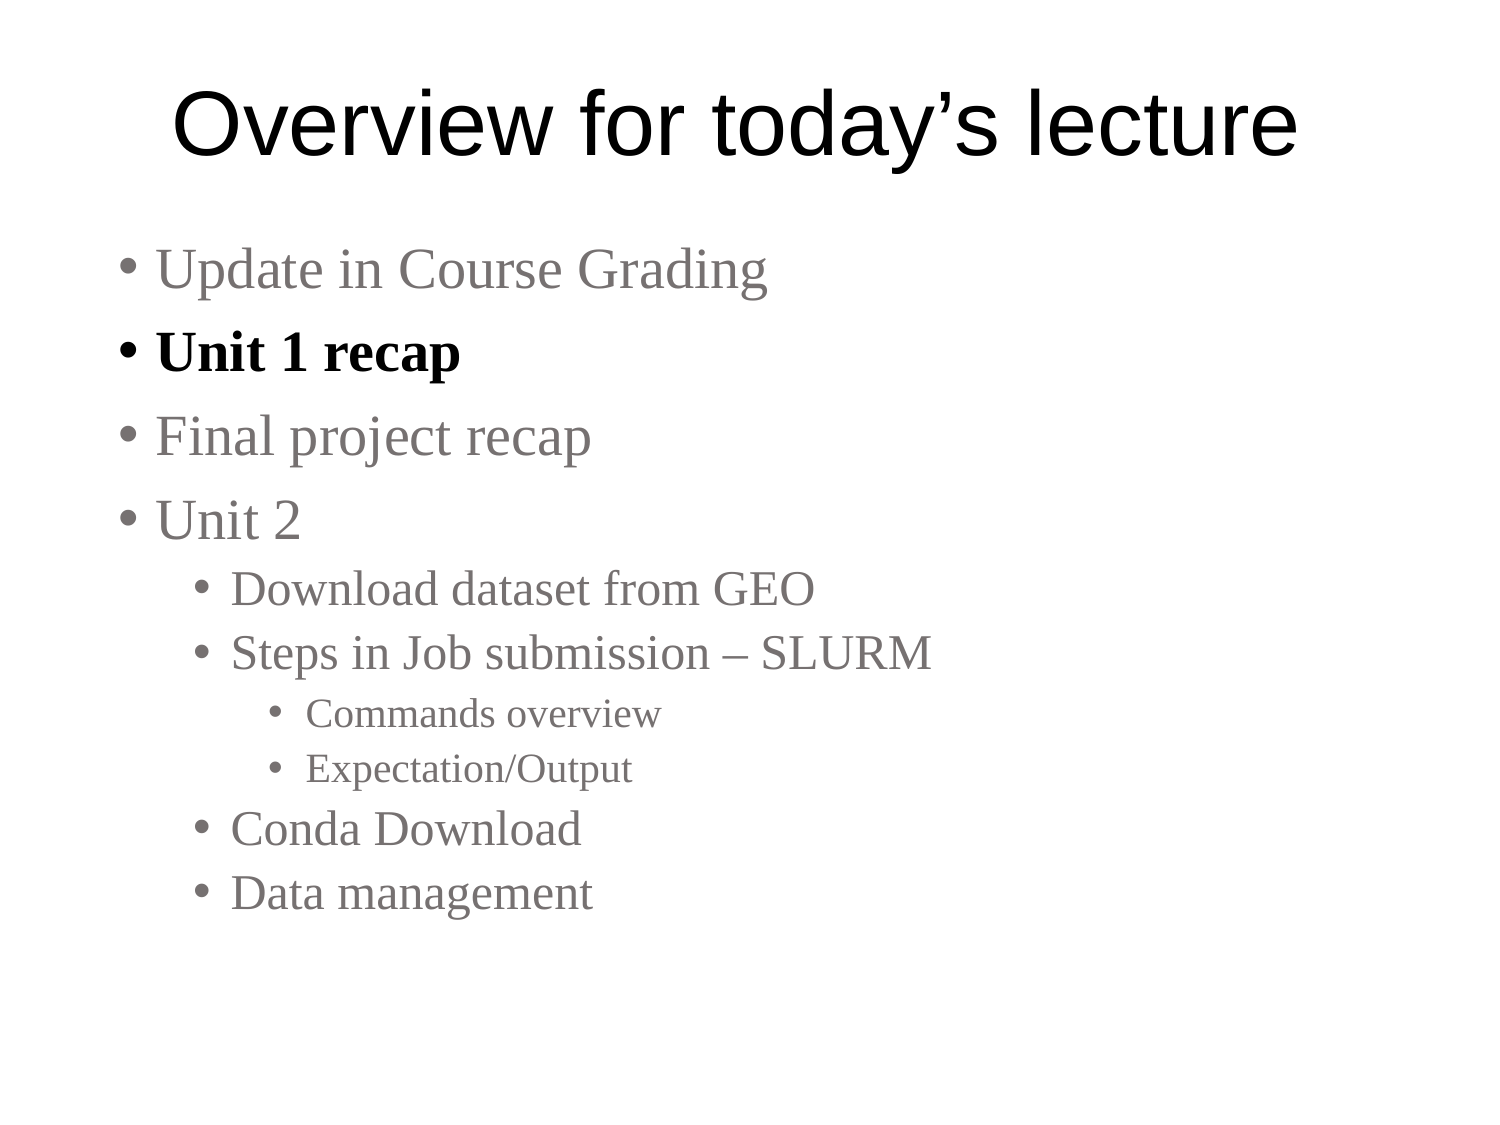

# Overview for today’s lecture
Update in Course Grading
Unit 1 recap
Final project recap
Unit 2
Download dataset from GEO
Steps in Job submission – SLURM
Commands overview
Expectation/Output
Conda Download
Data management